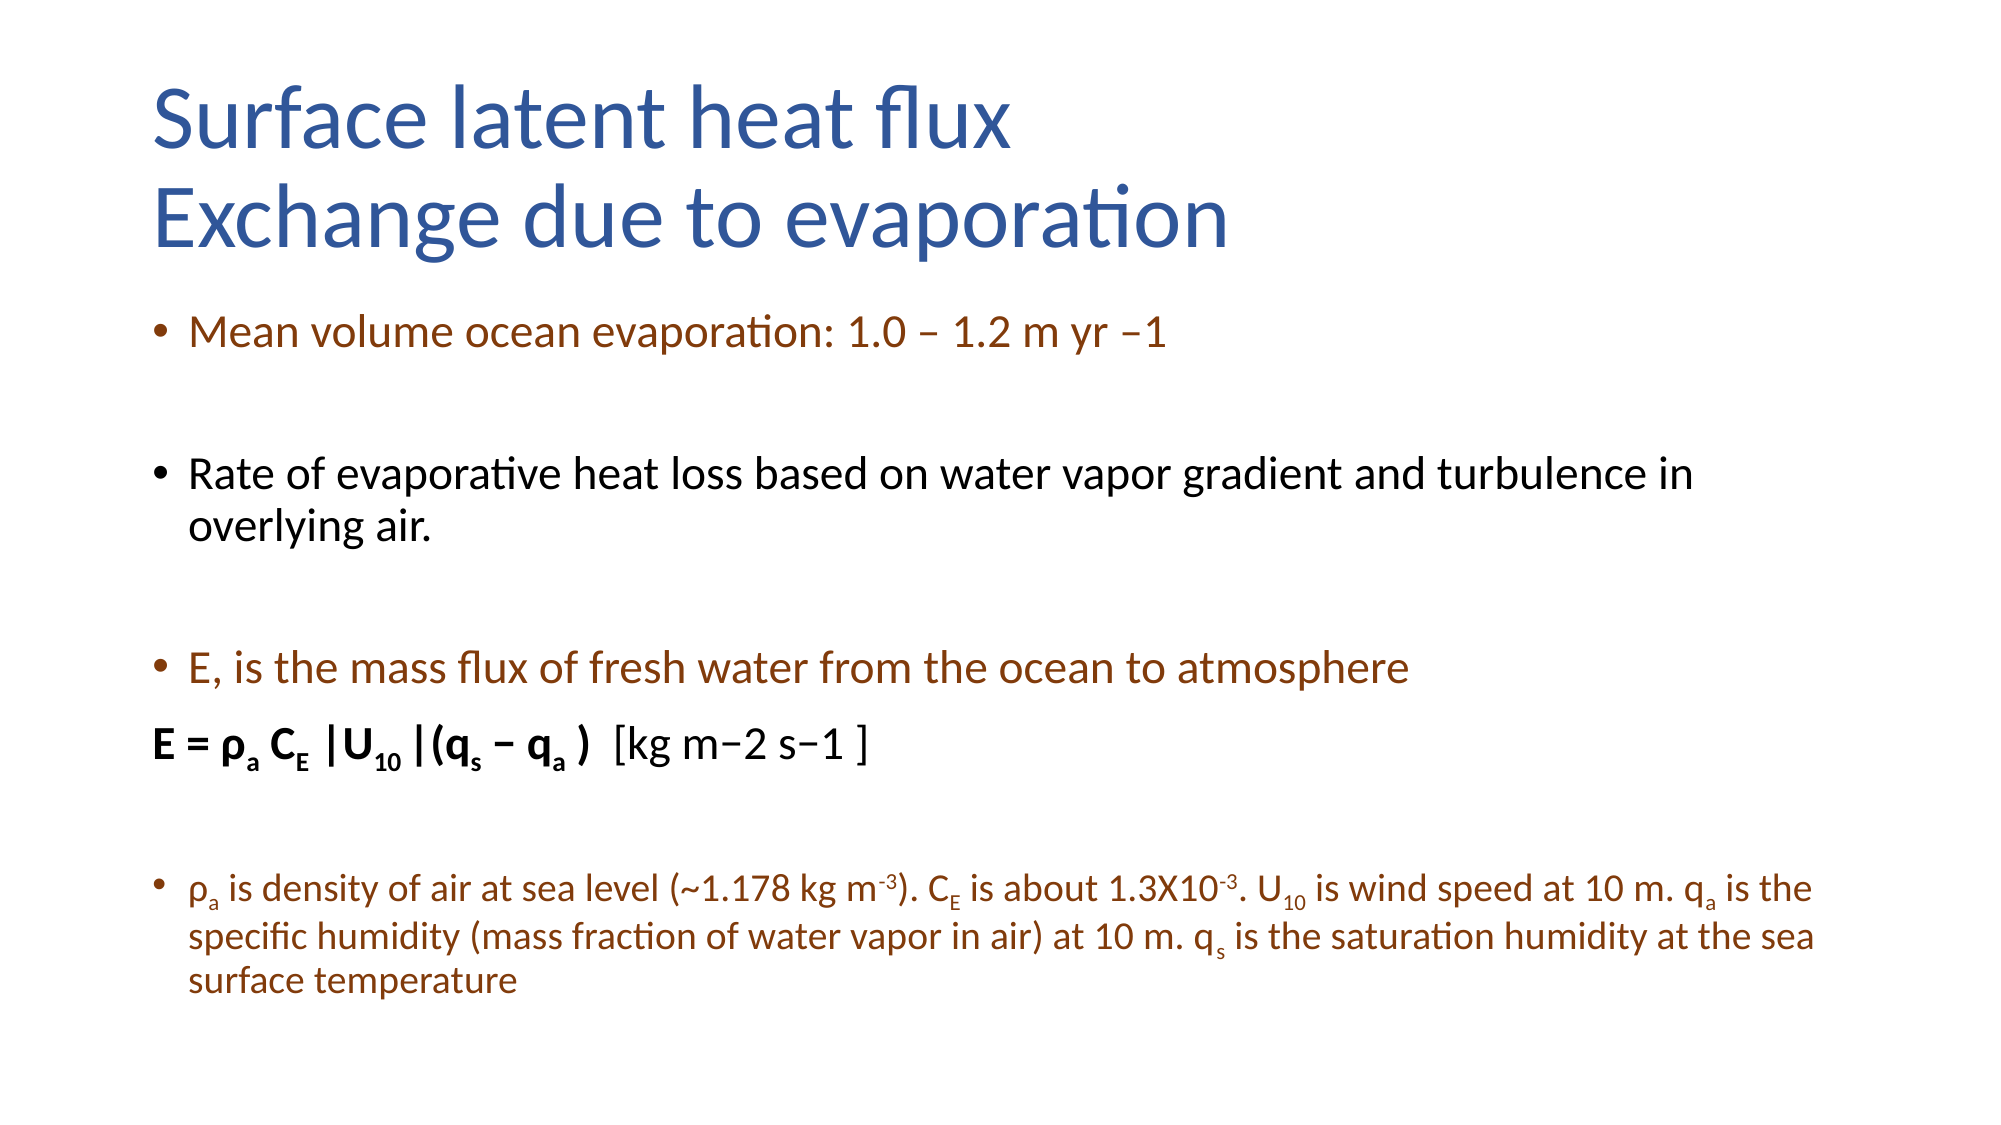

# Surface latent heat flux Exchange due to evaporation
Mean volume ocean evaporation: 1.0 – 1.2 m yr –1

Rate of evaporative heat loss based on water vapor gradient and turbulence in overlying air.

E, is the mass flux of fresh water from the ocean to atmosphere
E = ρa CE |U10 |(qs − qa )  [kg m−2 s−1 ]

ρa is density of air at sea level (~1.178 kg m-3). CE is about 1.3X10-3. U10 is wind speed at 10 m. qa is the specific humidity (mass fraction of water vapor in air) at 10 m. qs is the saturation humidity at the sea surface temperature